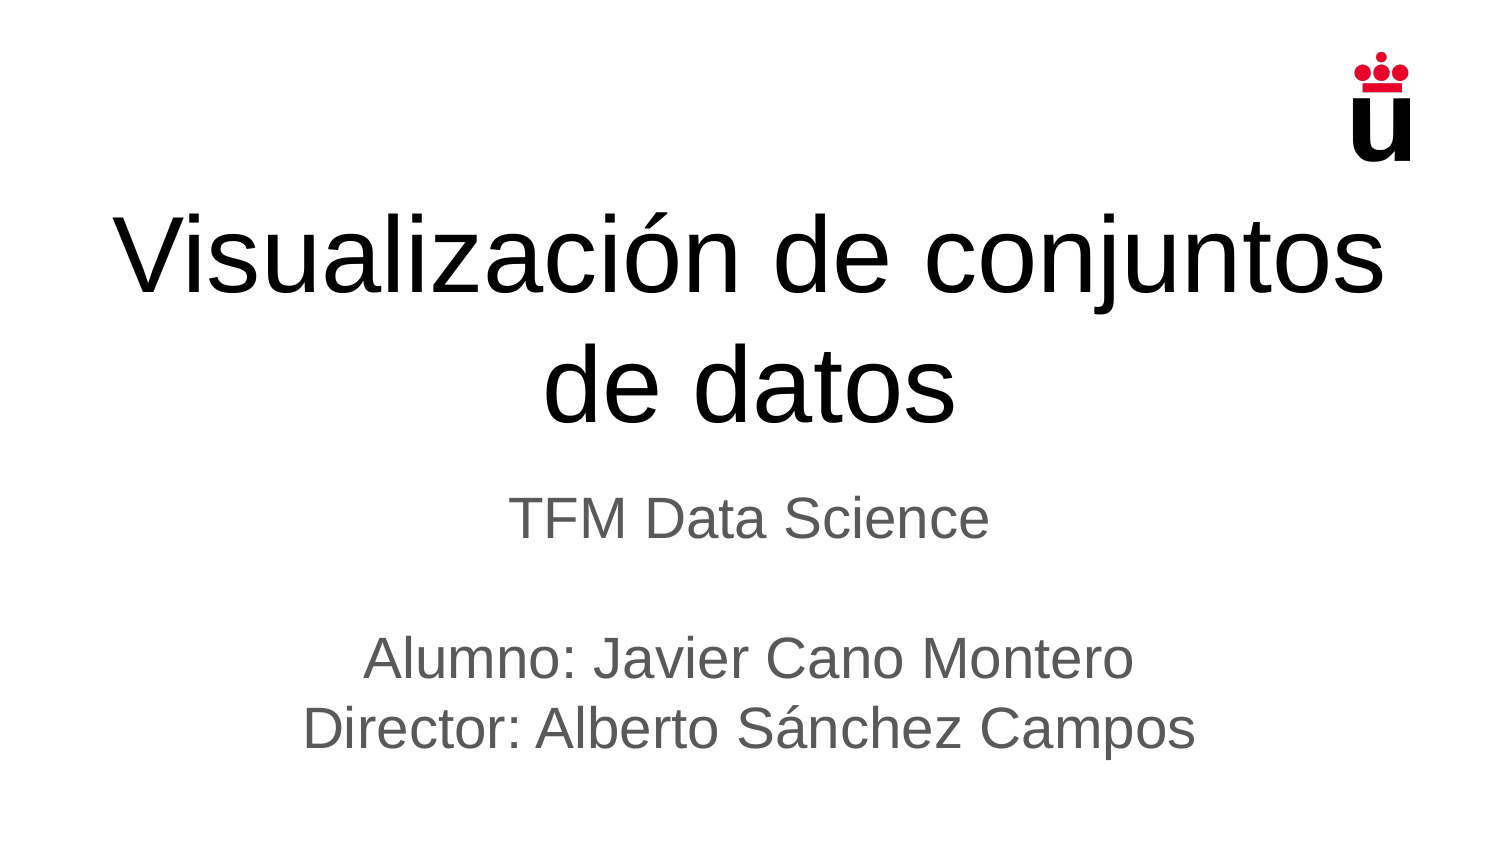

# Visualización de conjuntos de datos
TFM Data Science

Alumno: Javier Cano Montero
Director: Alberto Sánchez Campos